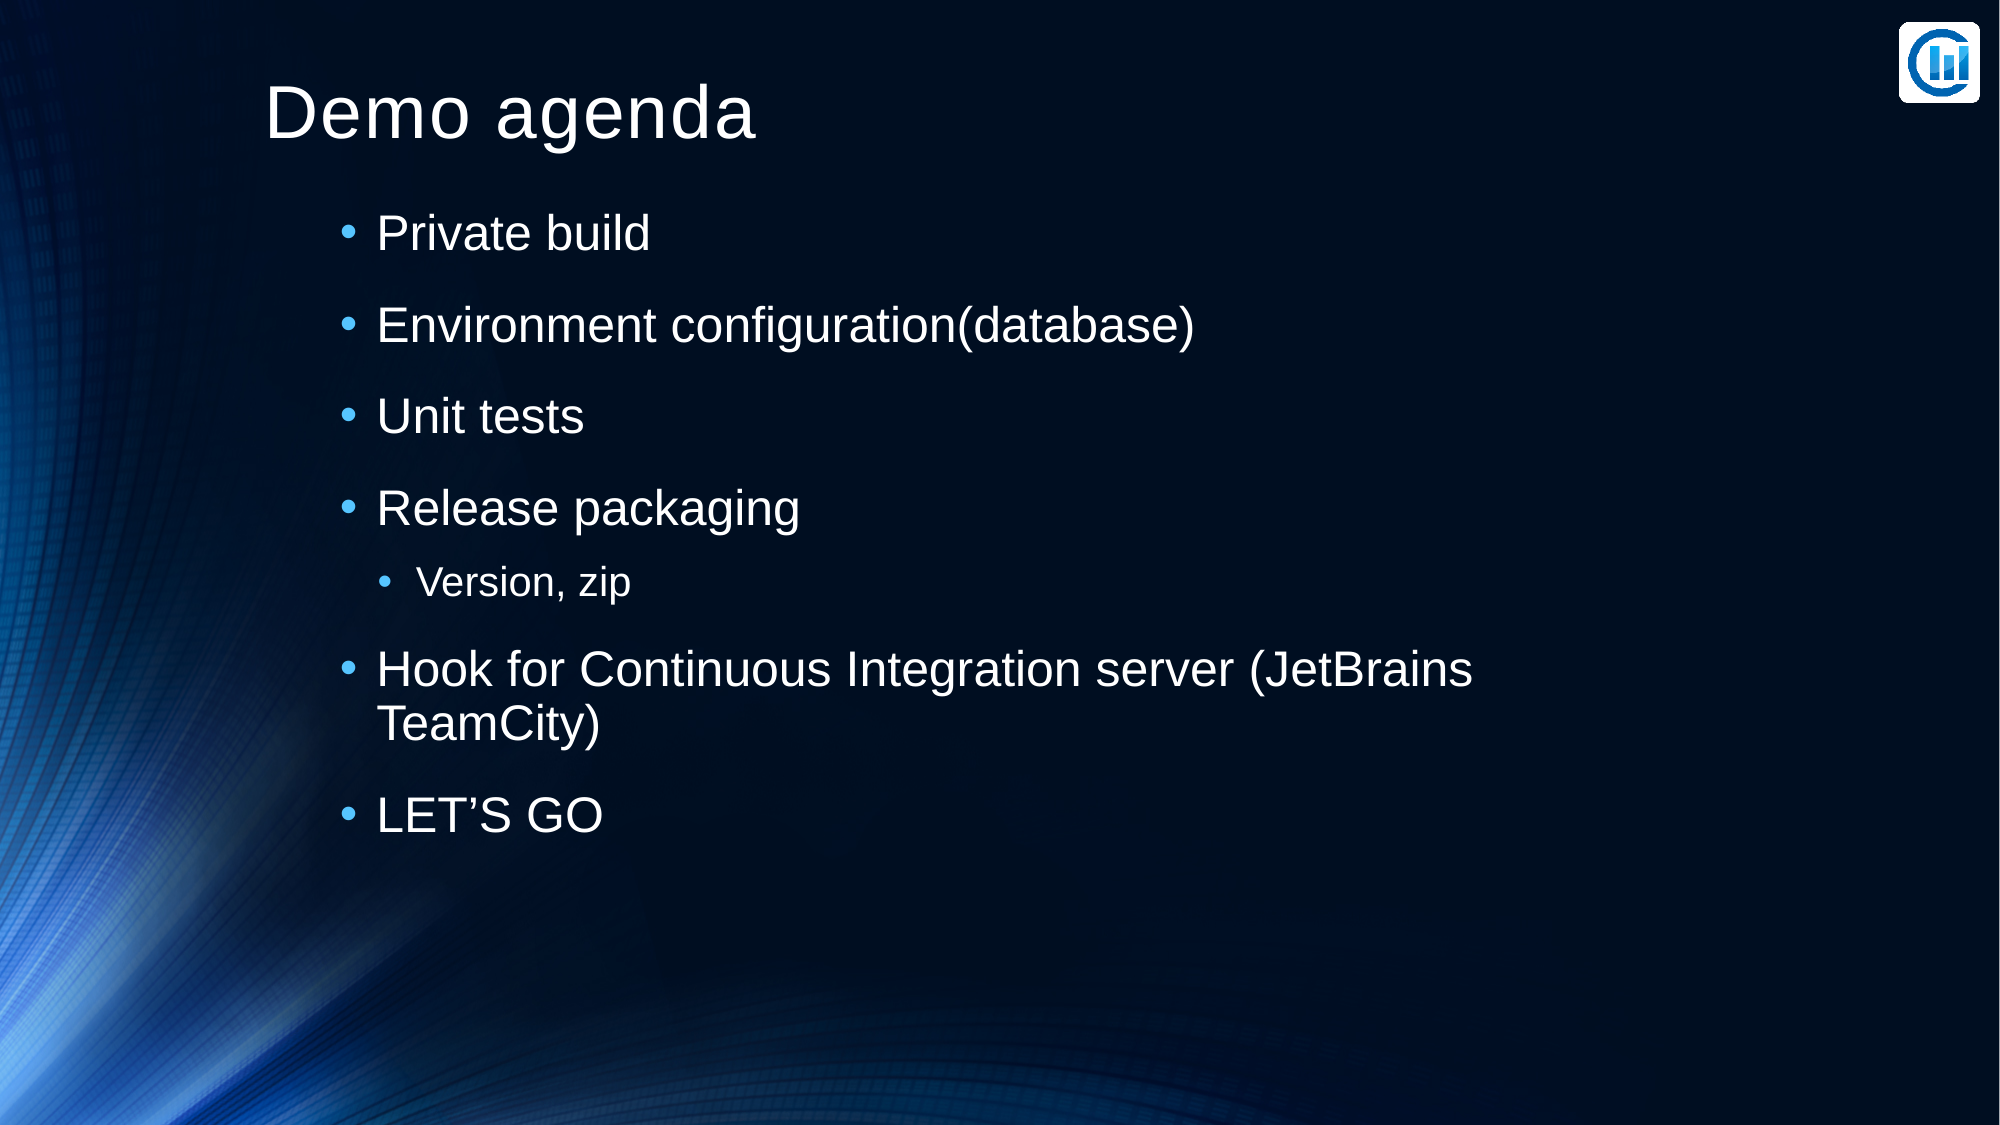

# Demo agenda
Private build
Environment configuration(database)
Unit tests
Release packaging
Version, zip
Hook for Continuous Integration server (JetBrains TeamCity)
LET’S GO